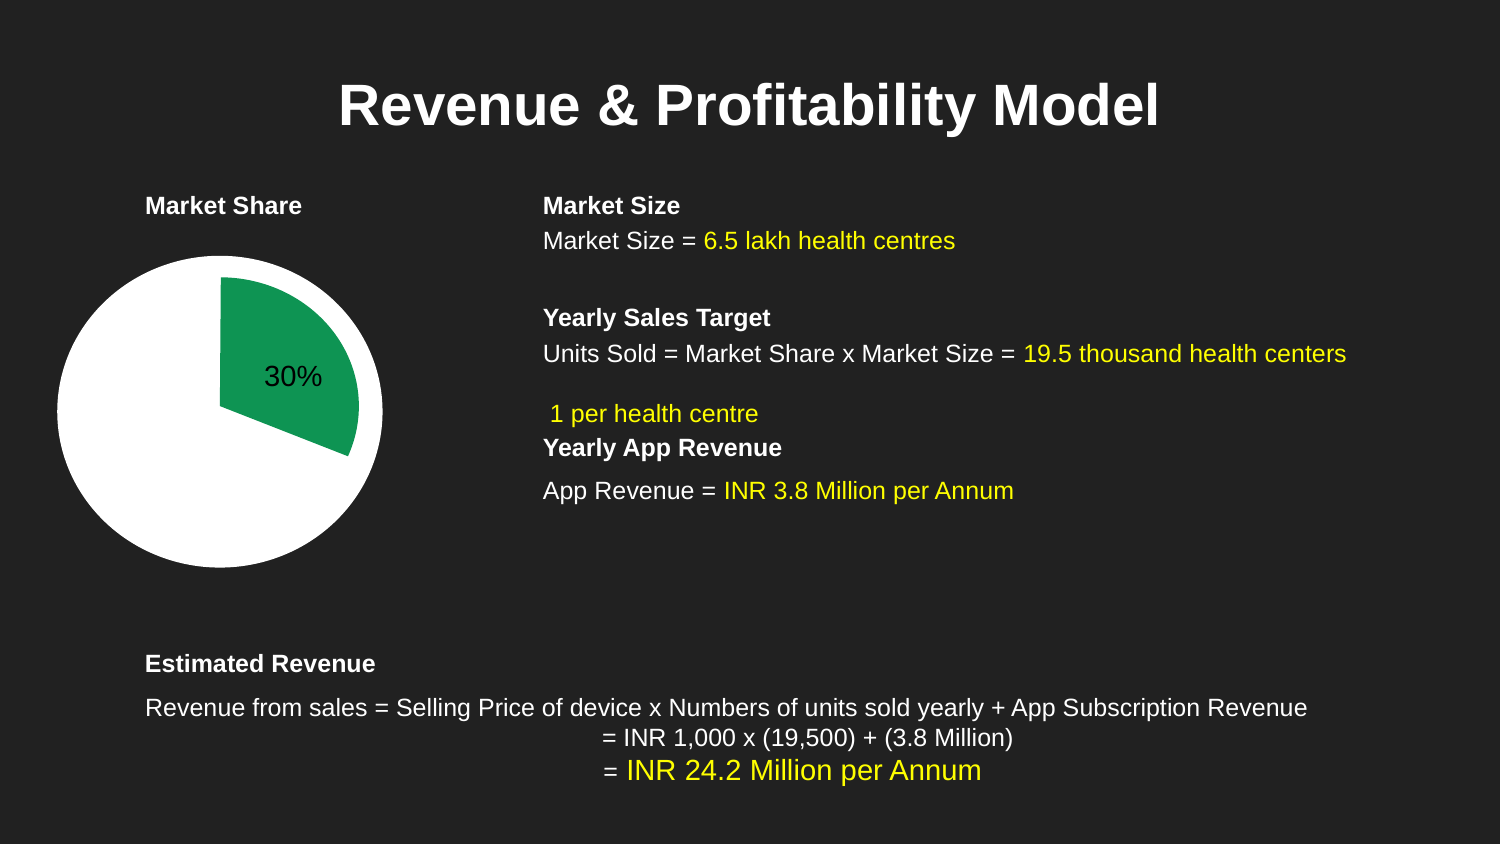

Revenue & Profitability Model

Market Share
Market Size

Market Size = 6.5 lakh health centres

Yearly Sales Target
Units Sold = Market Share x Market Size = 19.5 thousand health centers
						     1 per health centre
30%
Yearly App Revenue
App Revenue = INR 3.8 Million per Annum

Estimated Revenue
Revenue from sales = Selling Price of device x Numbers of units sold yearly + App Subscription Revenue
			 = INR 1,000 x (19,500) + (3.8 Million)
			 = INR 24.2 Million per Annum